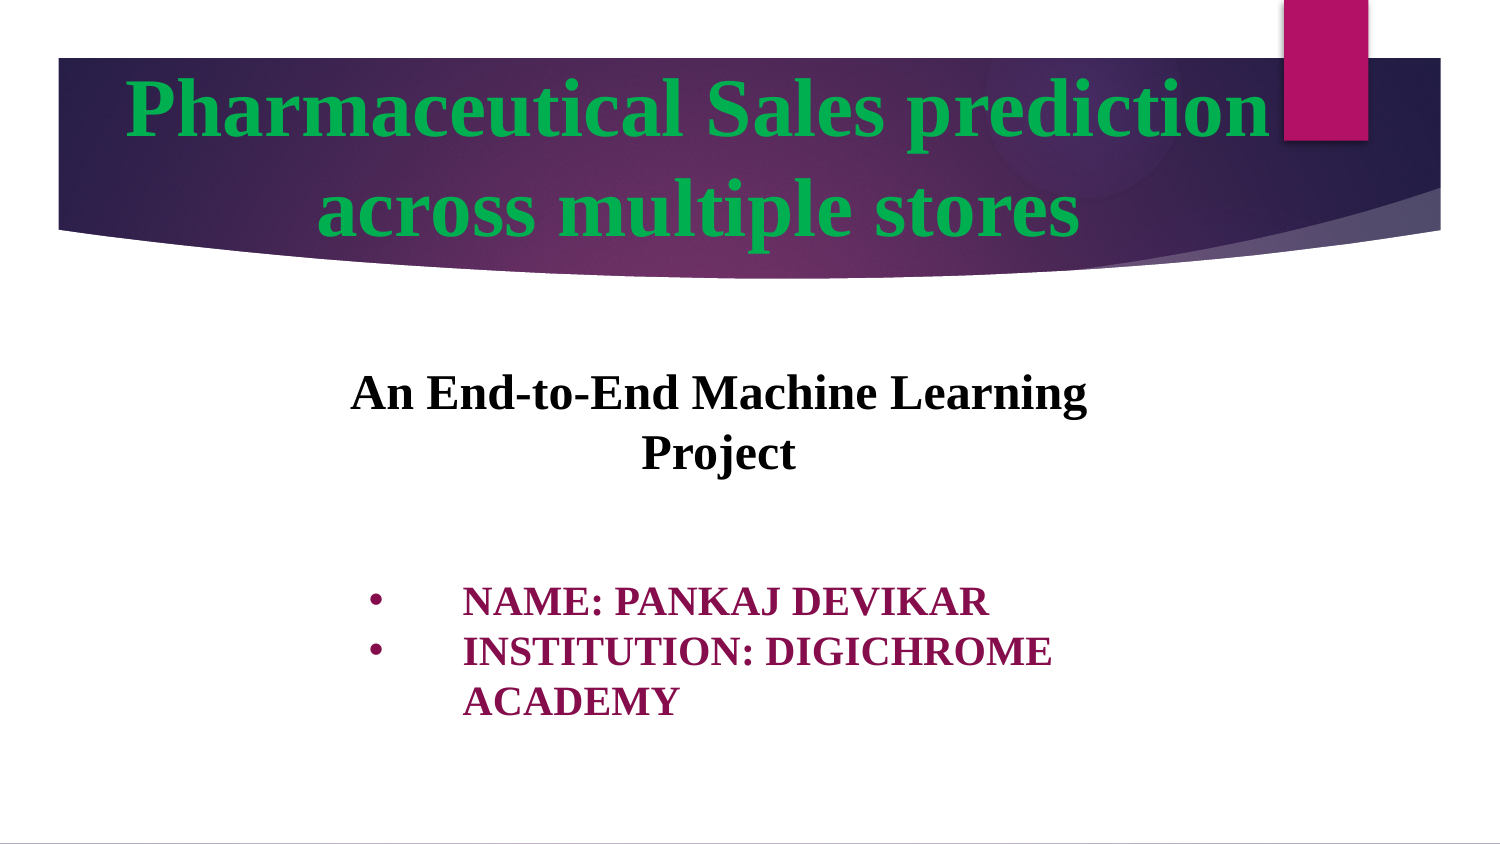

Pharmaceutical Sales prediction
across multiple stores
An End-to-End Machine Learning Project
NAME: PANKAJ DEVIKAR
INSTITUTION: DIGICHROME ACADEMY